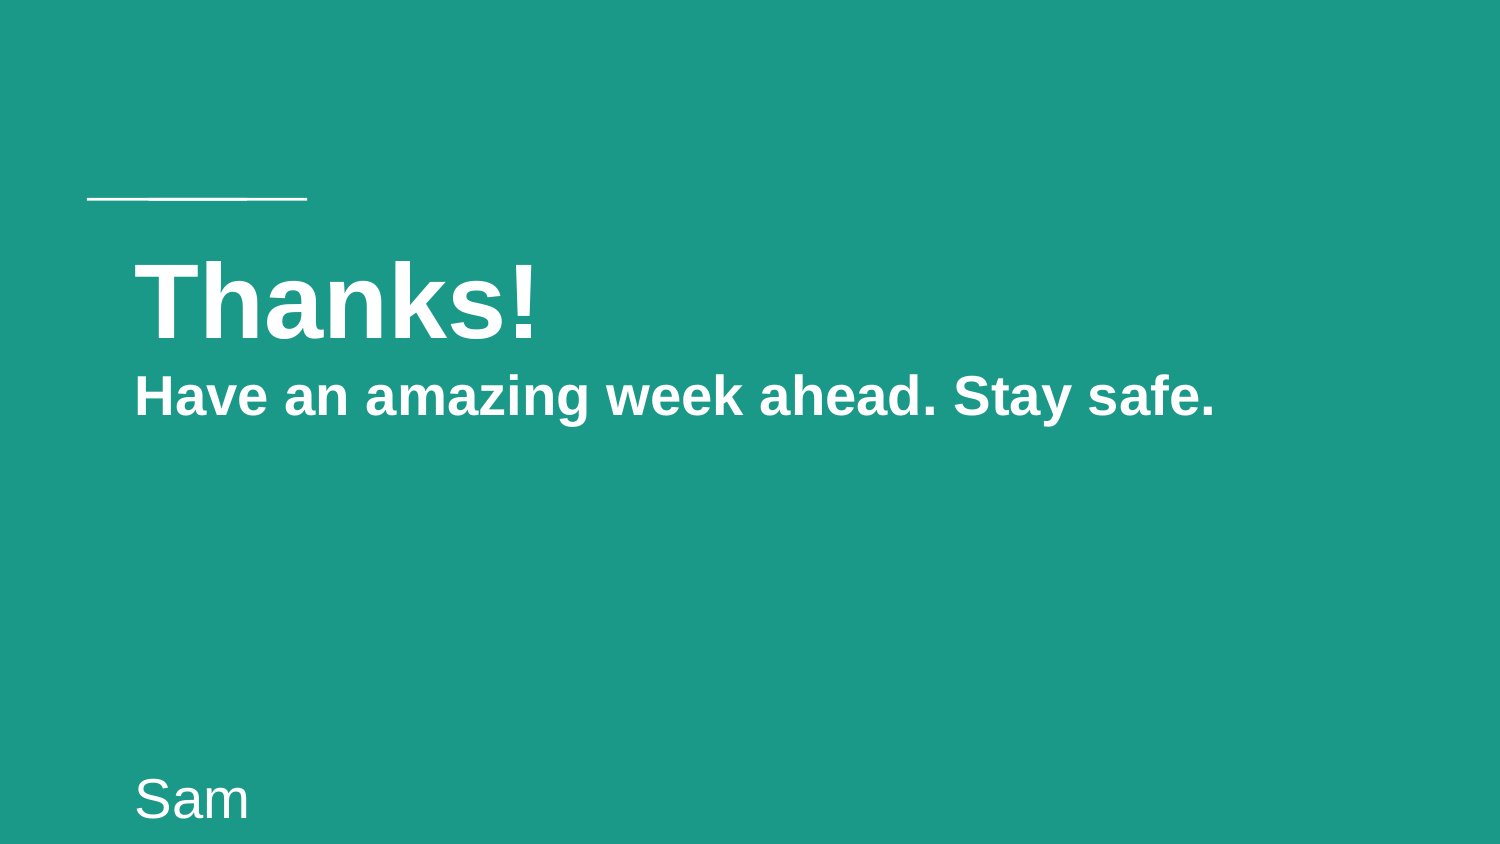

# Thanks!
Have an amazing week ahead. Stay safe.
Sam